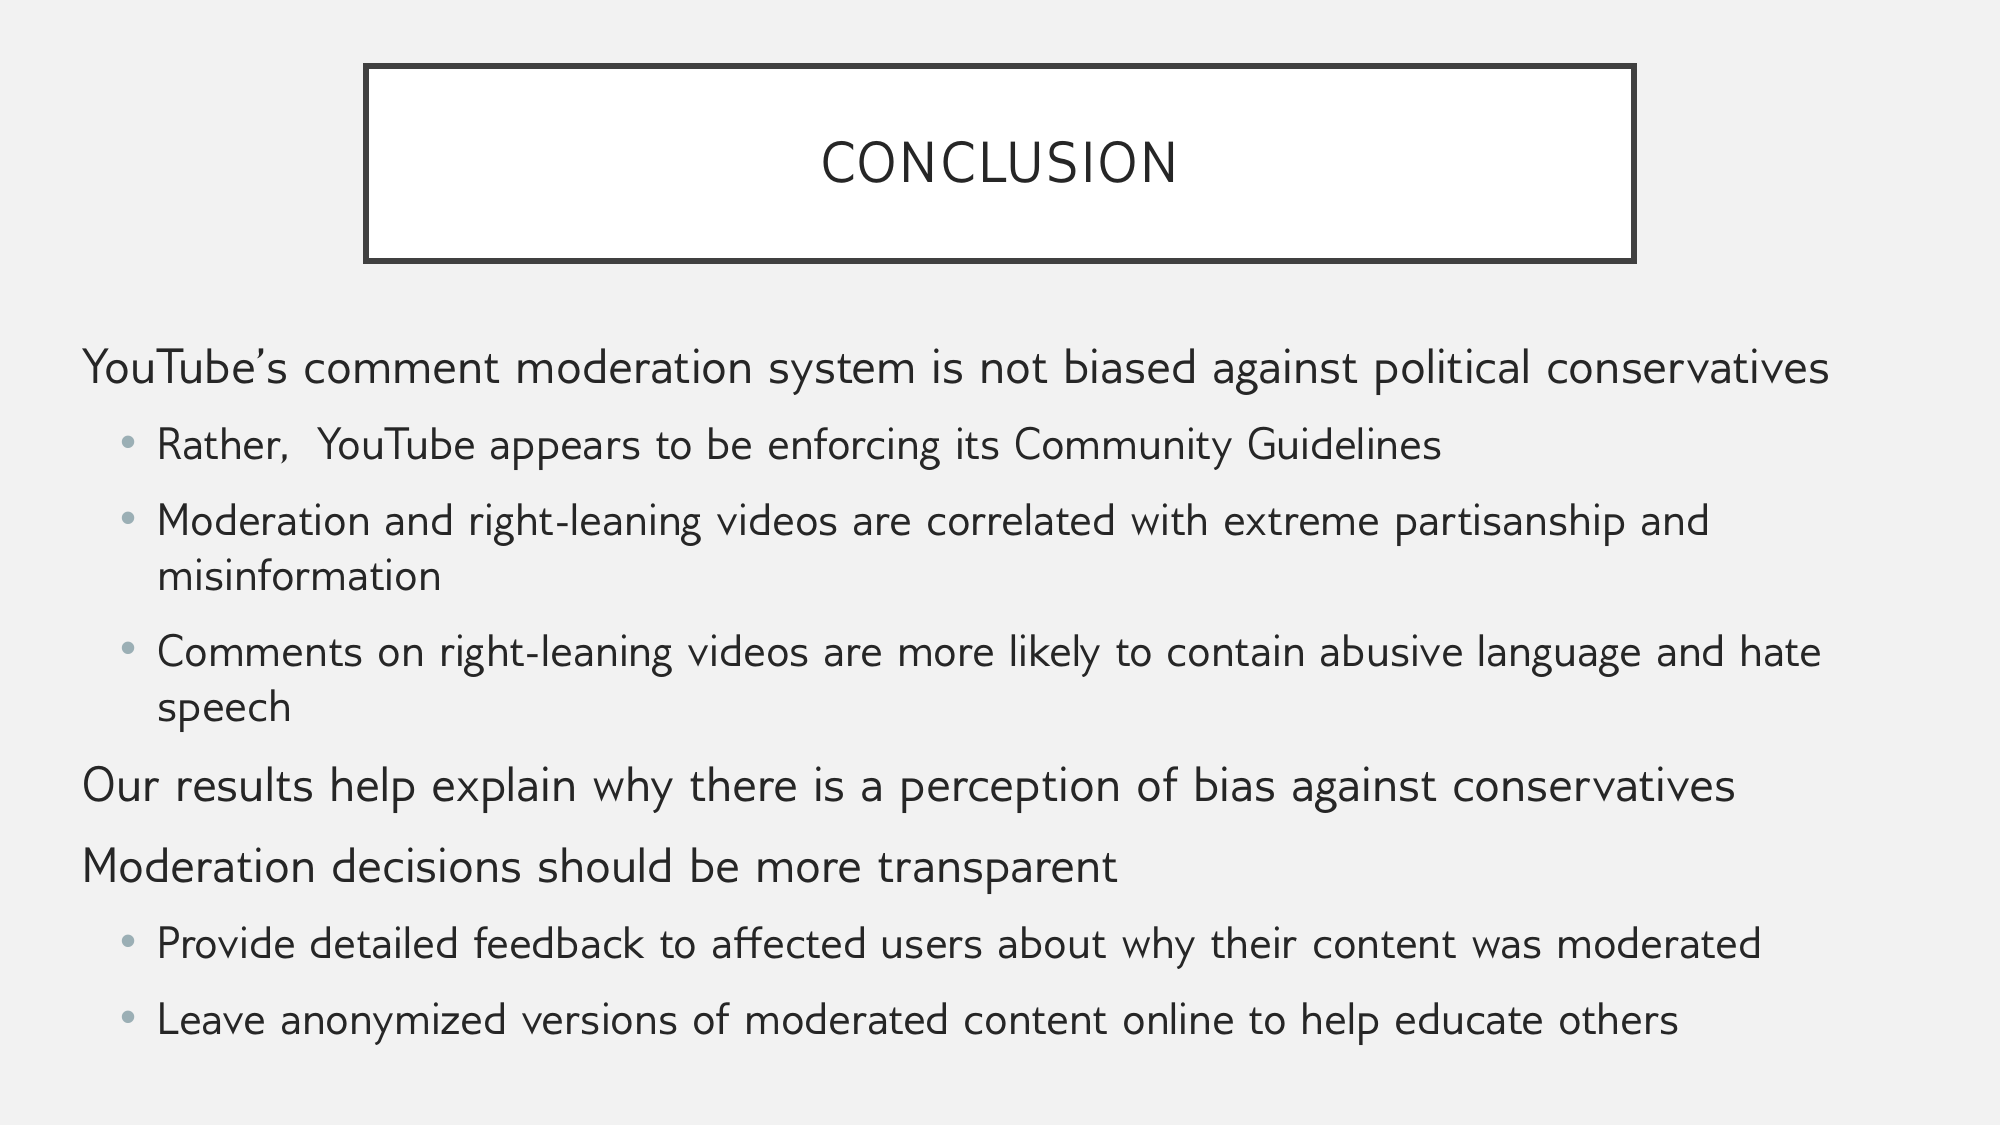

# Conclusion
YouTube’s comment moderation system is not biased against political conservatives
Rather,  YouTube appears to be enforcing its Community Guidelines
Moderation and right-leaning videos are correlated with extreme partisanship and misinformation
Comments on right-leaning videos are more likely to contain abusive language and hate speech
Our results help explain why there is a perception of bias against conservatives
Moderation decisions should be more transparent
Provide detailed feedback to affected users about why their content was moderated
Leave anonymized versions of moderated content online to help educate others